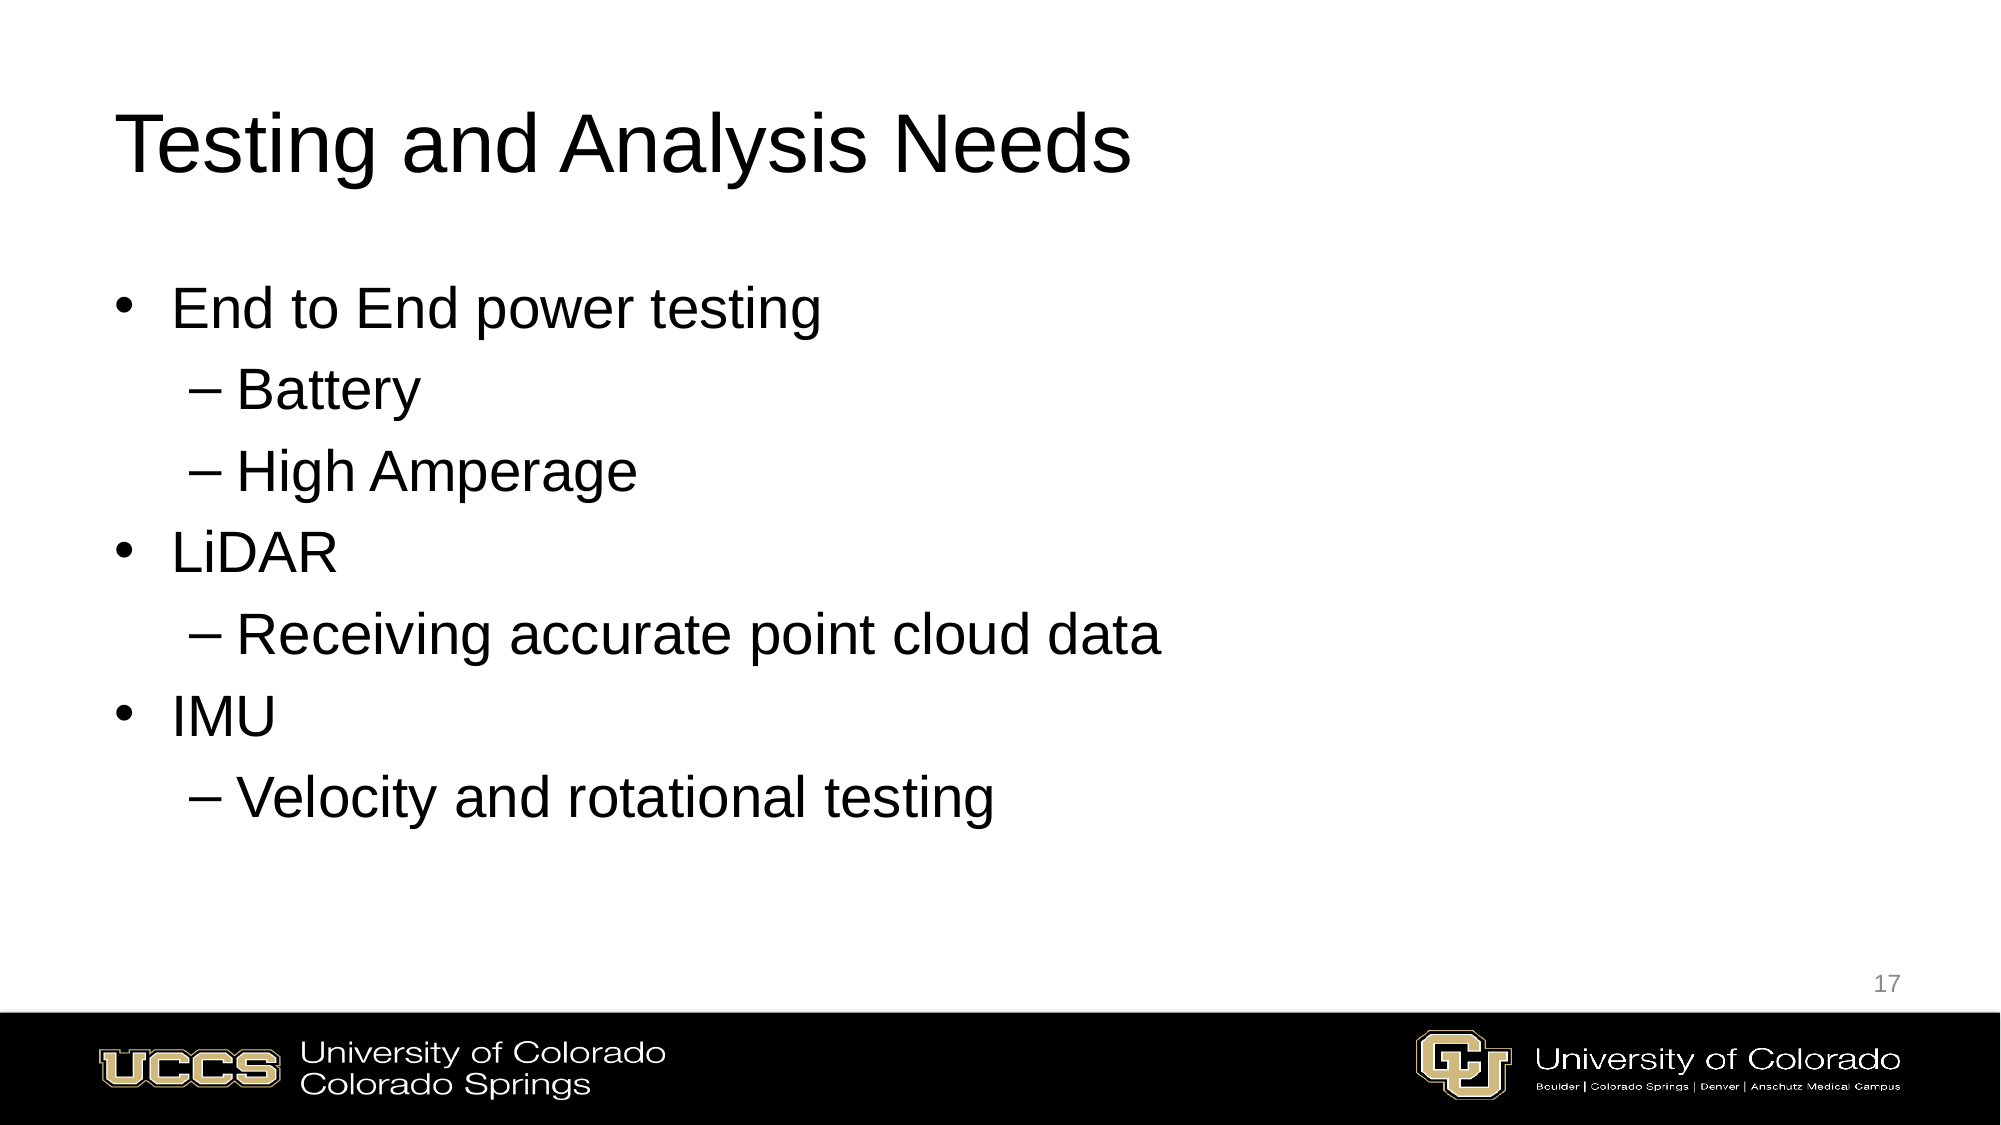

# Testing and Analysis Needs
End to End power testing
Battery
High Amperage
LiDAR
Receiving accurate point cloud data
IMU
Velocity and rotational testing
17